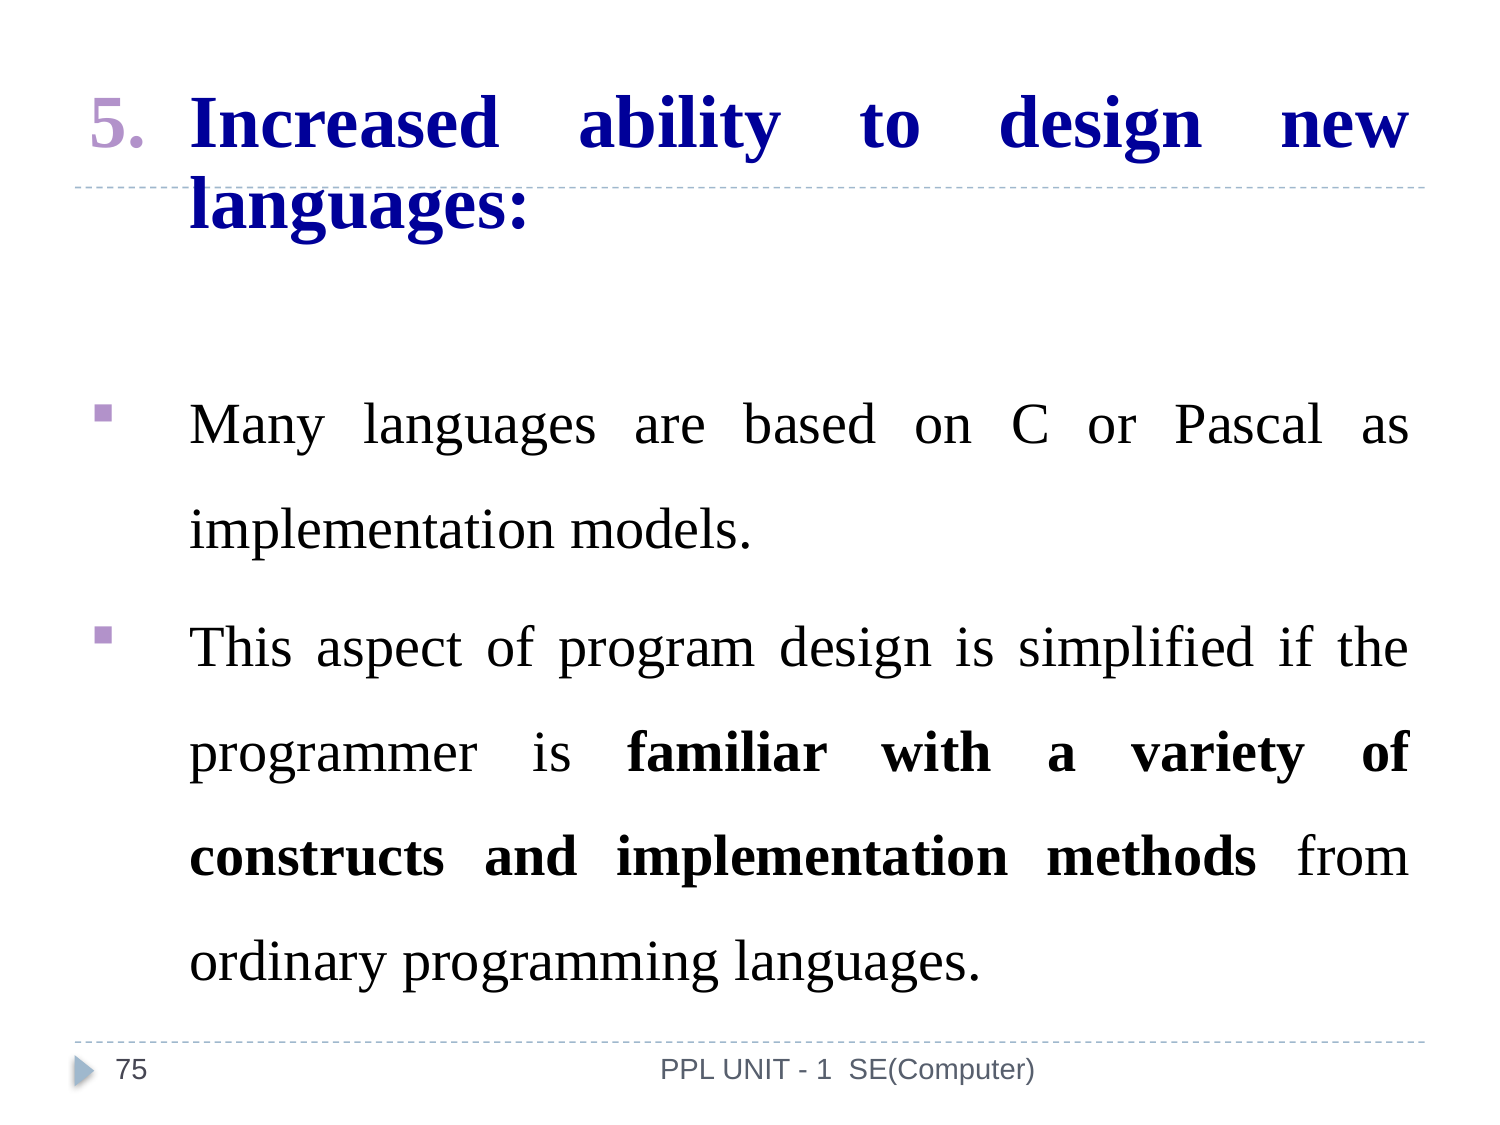

Increased ability to design new languages:

Many languages are based on C or Pascal as implementation models.
This aspect of program design is simplified if the programmer is familiar with a variety of constructs and implementation methods from ordinary programming languages.

75
PPL UNIT - 1  SE(Computer)